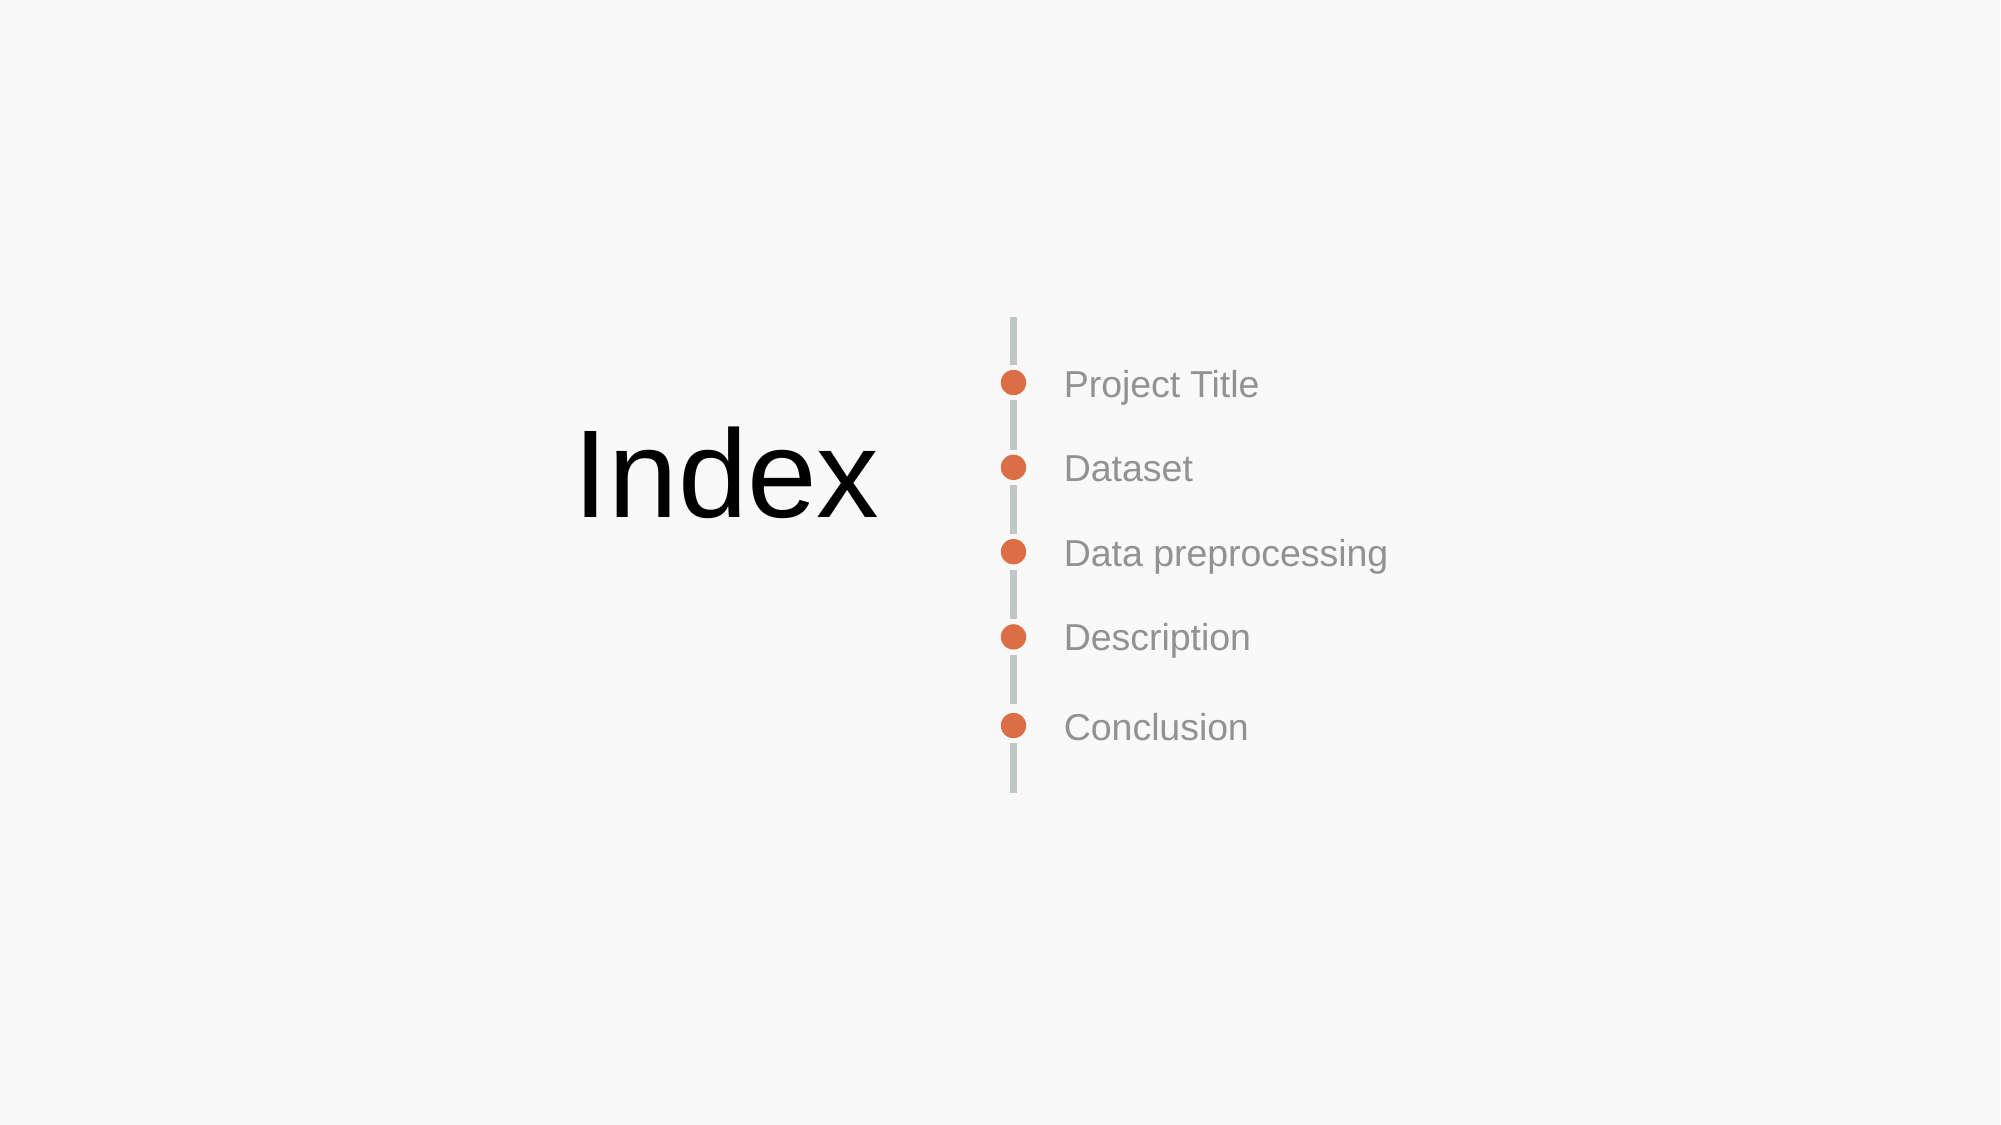

Project Title

Index
Dataset

Data preprocessing

Description

Conclusion